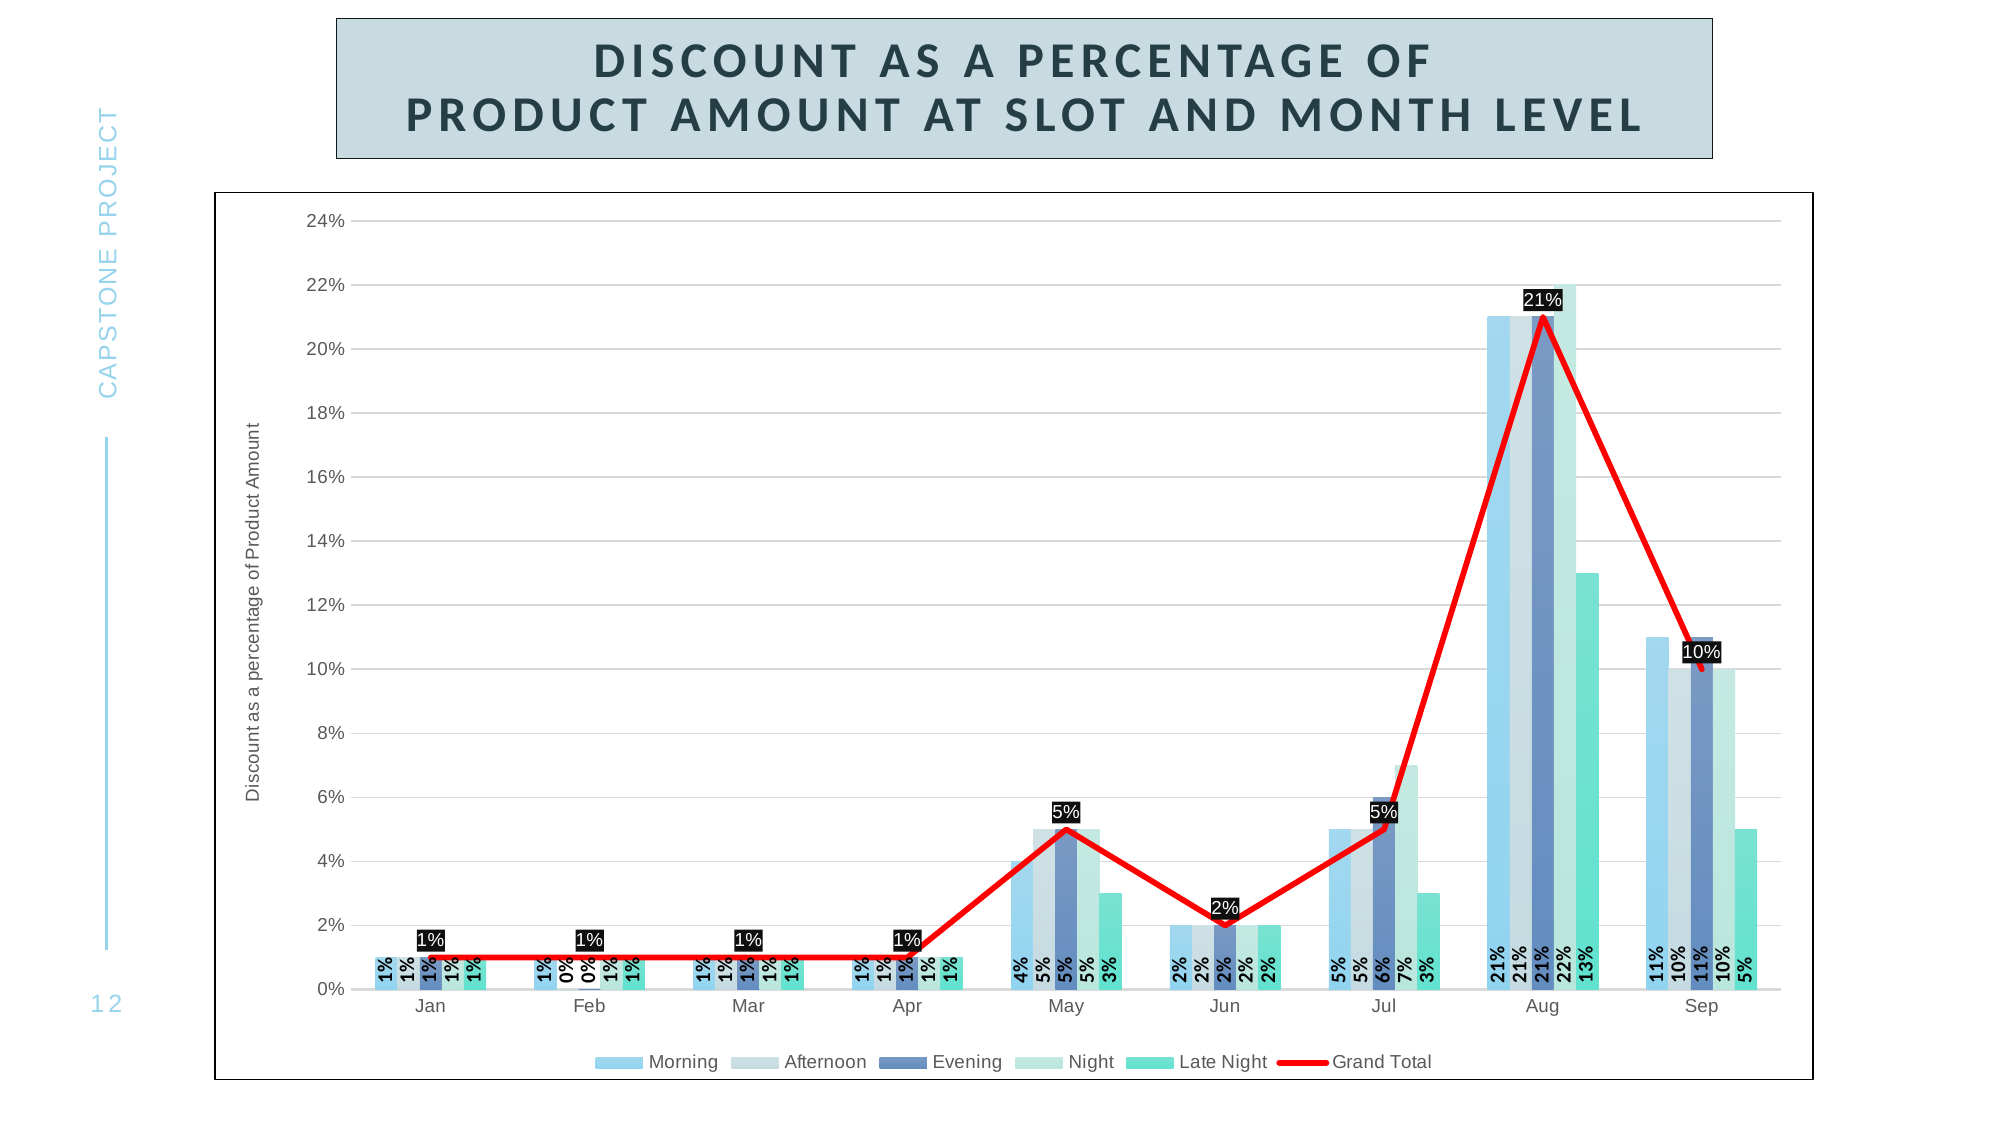

# DISCOUNT as a percentage of product amount at Slot and Month level

### Chart

| Category | Morning | Afternoon | Evening | Night | Late Night | Grand Total |
|---|---|---|---|---|---|---|
| Jan | 0.01 | 0.01 | 0.01 | 0.01 | 0.01 | 0.01 |
| Feb | 0.01 | 0.0 | 0.0 | 0.01 | 0.01 | 0.01 |
| Mar | 0.01 | 0.01 | 0.01 | 0.01 | 0.01 | 0.01 |
| Apr | 0.01 | 0.01 | 0.01 | 0.01 | 0.01 | 0.01 |
| May | 0.04 | 0.05 | 0.05 | 0.05 | 0.03 | 0.05 |
| Jun | 0.02 | 0.02 | 0.02 | 0.02 | 0.02 | 0.02 |
| Jul | 0.05 | 0.05 | 0.06 | 0.07 | 0.03 | 0.05 |
| Aug | 0.21 | 0.21 | 0.21 | 0.22 | 0.13 | 0.21 |
| Sep | 0.11 | 0.1 | 0.11 | 0.1 | 0.05 | 0.1 |
Capstone project
12